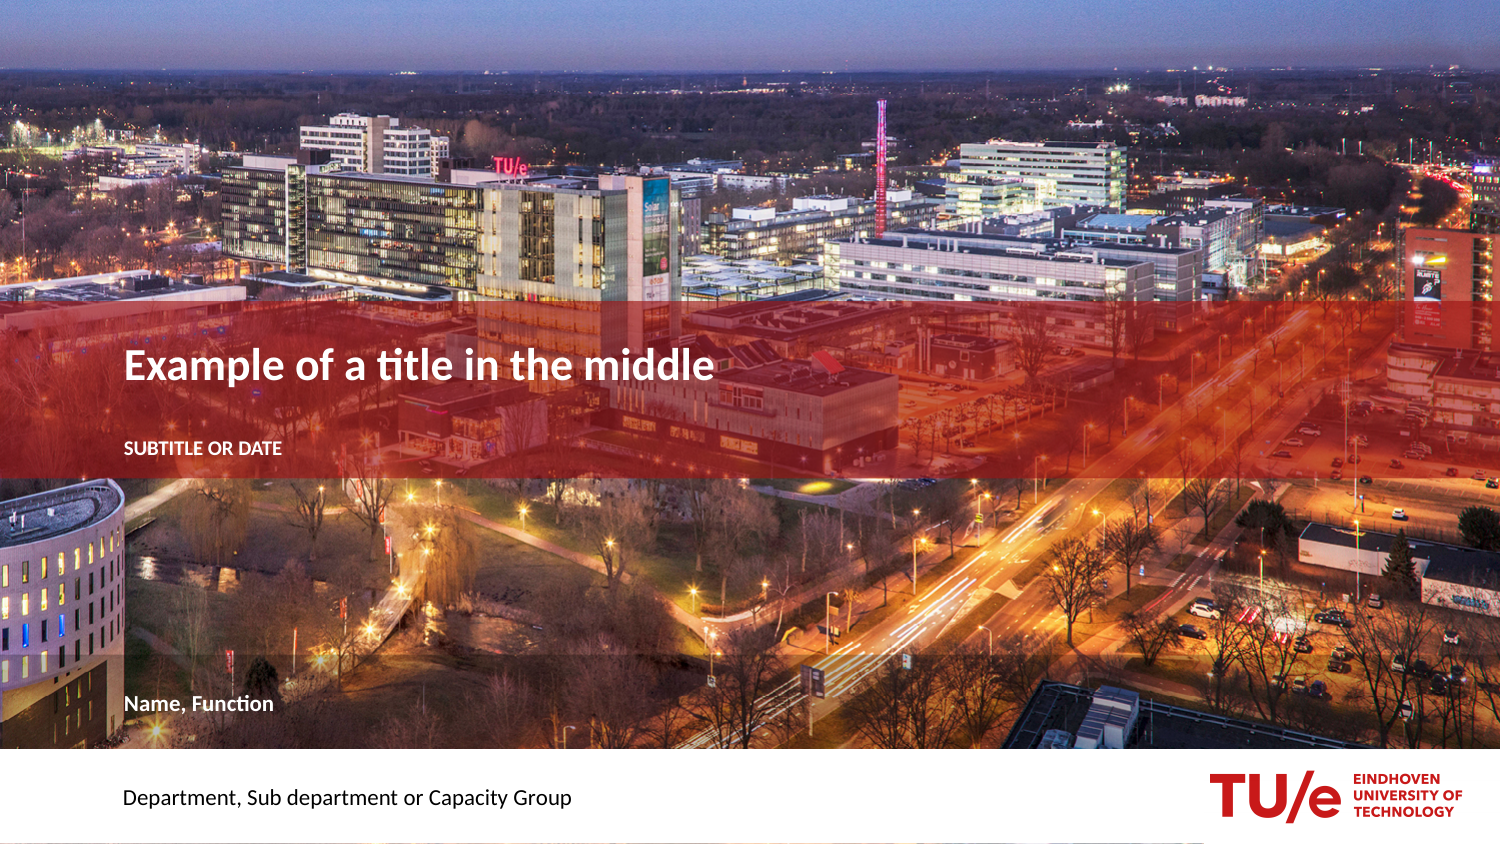

# Example of a title in the middle
Subtitle or date
Name, Function
Department, Sub department or Capacity Group